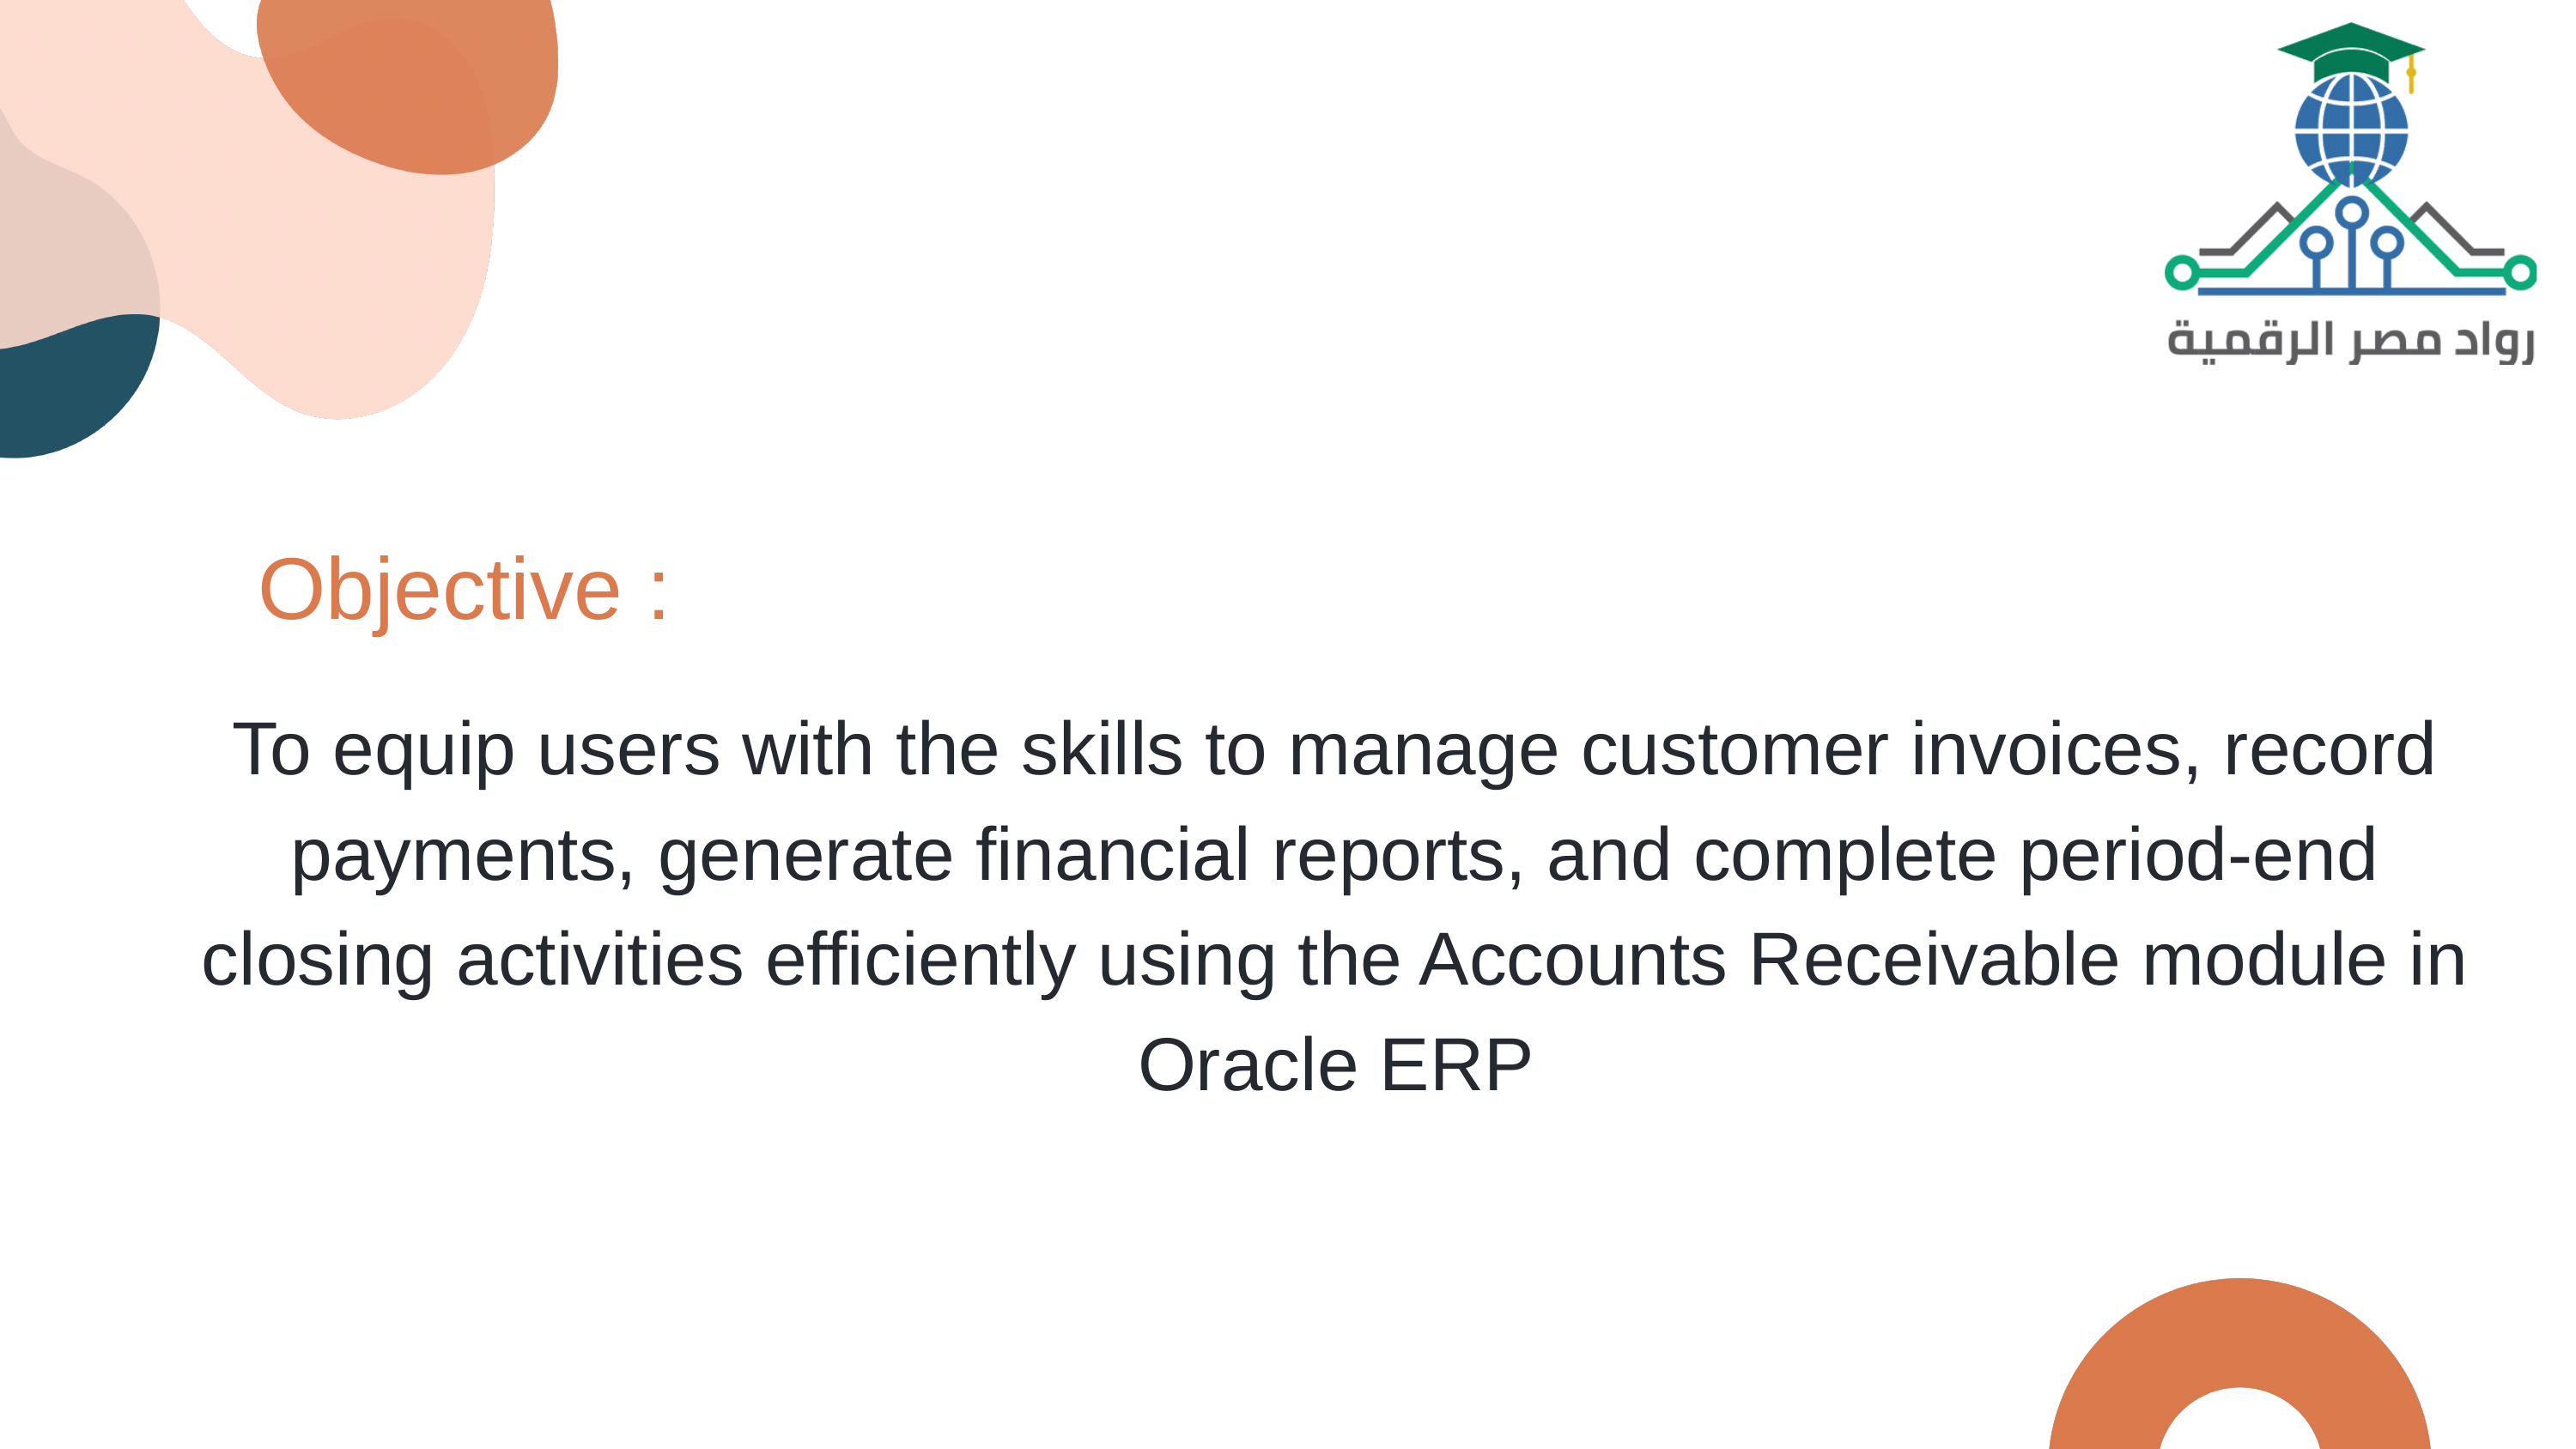

Objective :
To equip users with the skills to manage customer invoices, record payments, generate financial reports, and complete period-end closing activities efficiently using the Accounts Receivable module in Oracle ERP